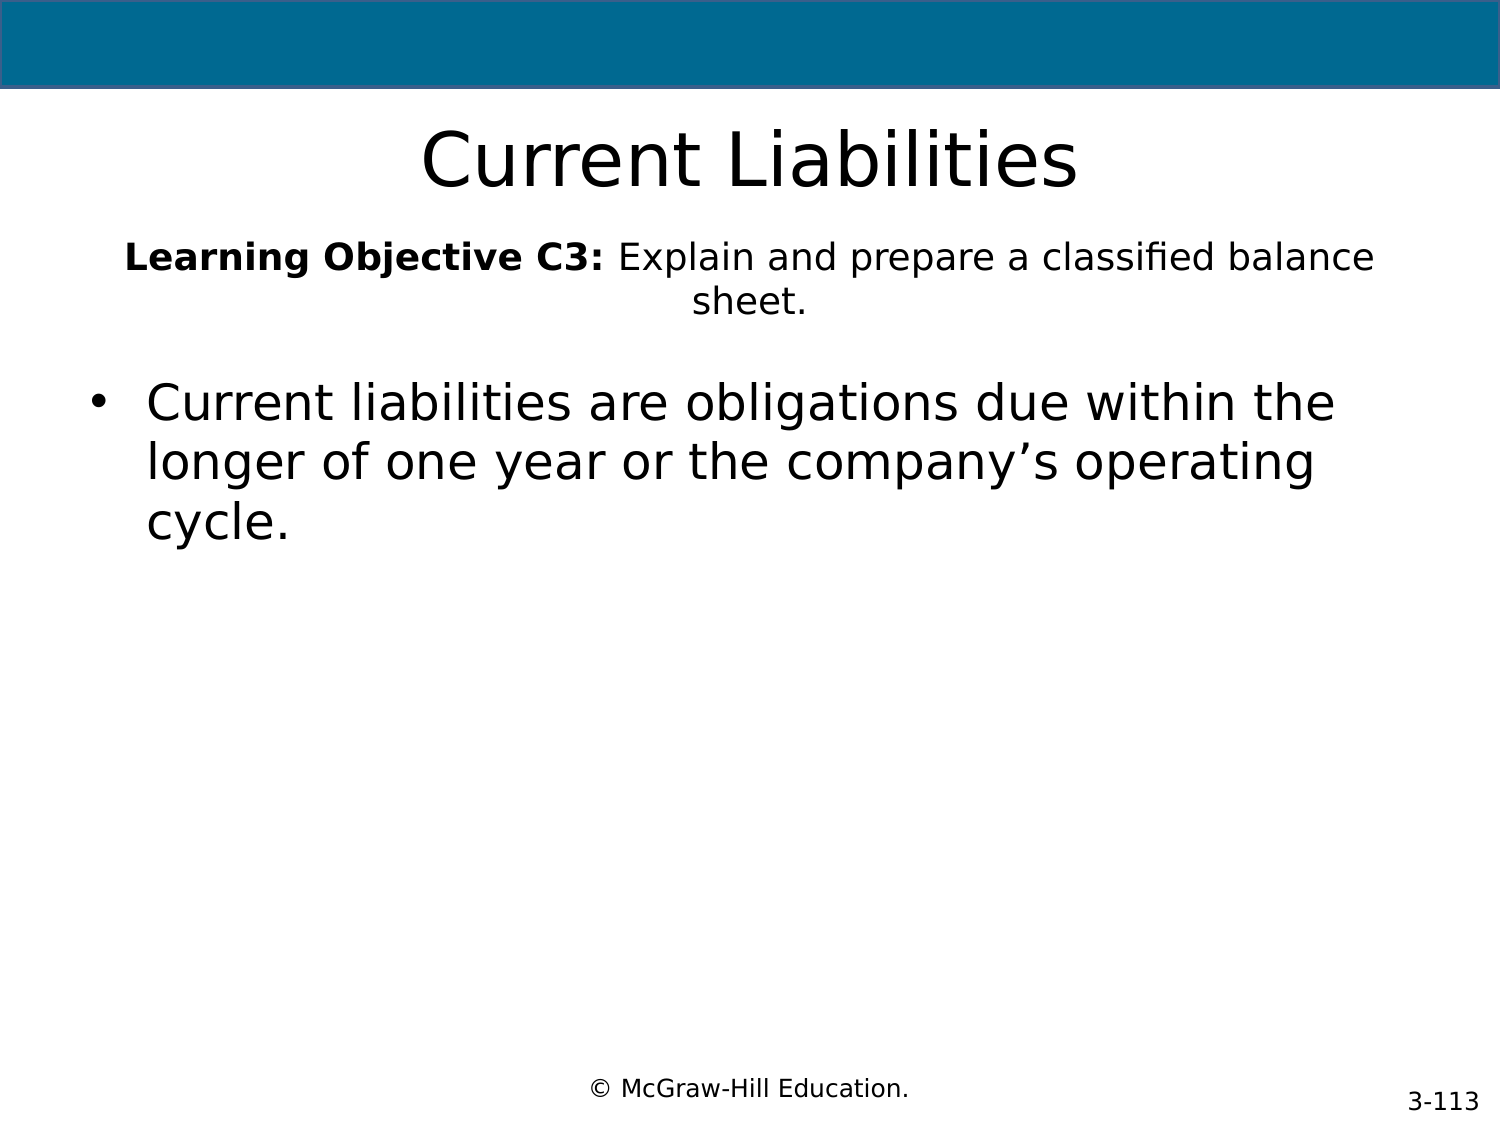

# Current Liabilities
Learning Objective C3: Explain and prepare a classified balance sheet.
Current liabilities are obligations due within the longer of one year or the company’s operating cycle.